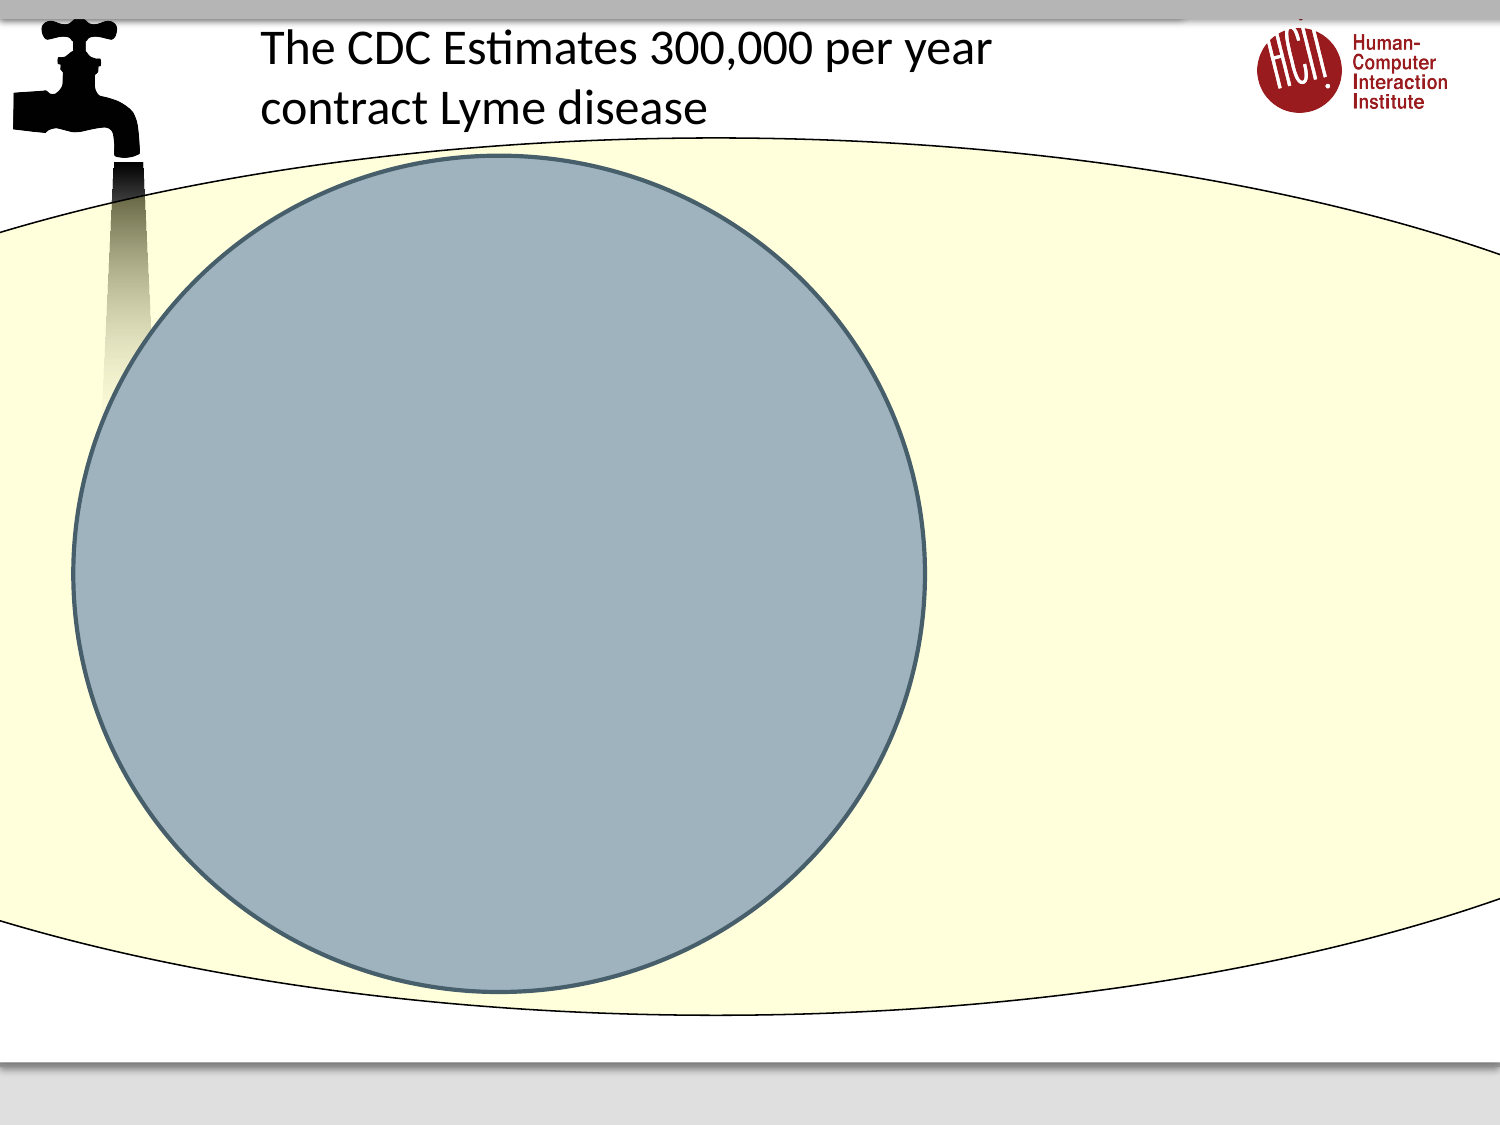

The CDC Estimates 300,000 per year contract Lyme disease